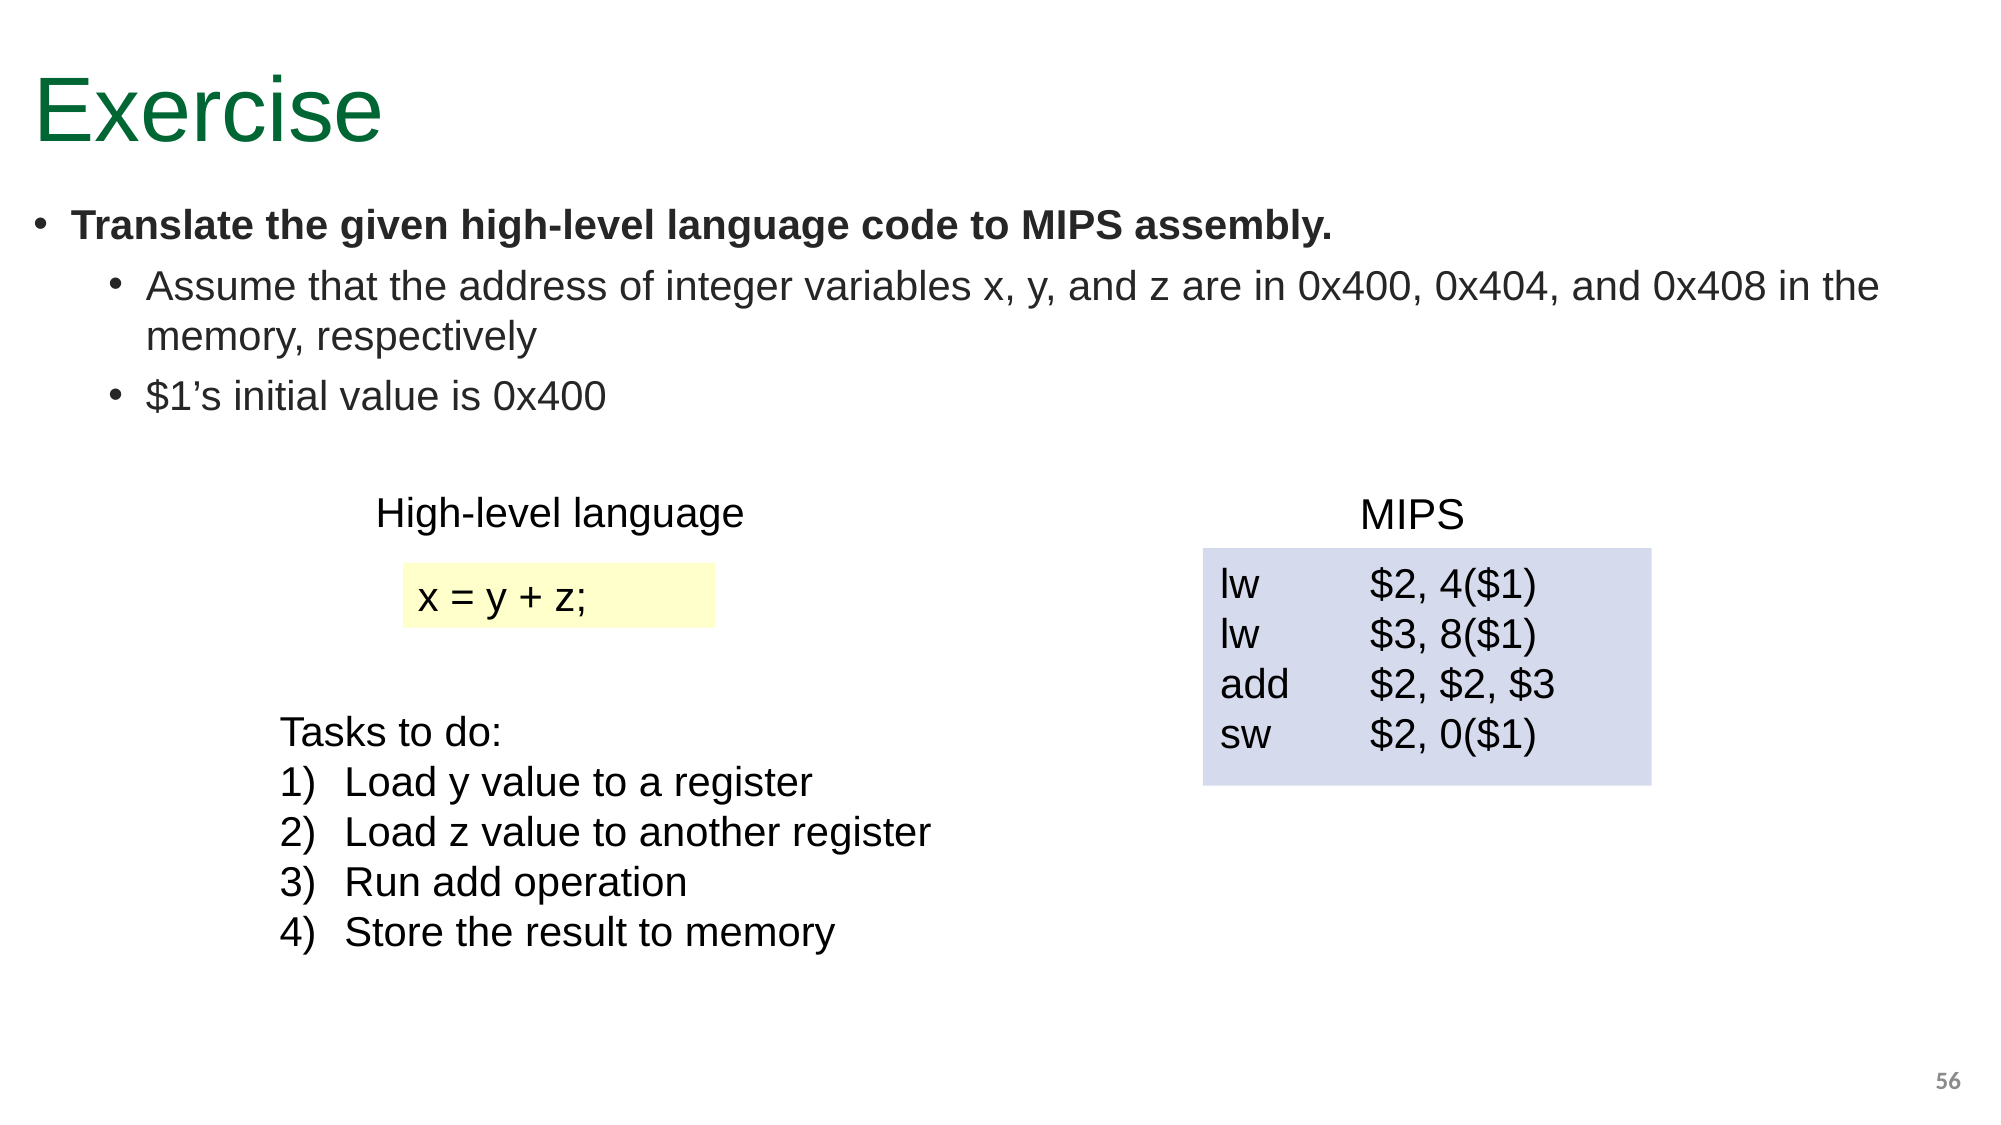

# Exercise
Translate the given high-level language code to MIPS assembly.
Assume that the address of integer variables x, y, and z are in 0x400, 0x404, and 0x408 in the memory, respectively
$1’s initial value is 0x400

High-level language
MIPS
lw  	$2, 4($1)
lw 	$3, 8($1)
add	$2, $2, $3
sw 	$2, 0($1)
x = y + z;
Tasks to do:
Load y value to a register
Load z value to another register
Run add operation
Store the result to memory
56